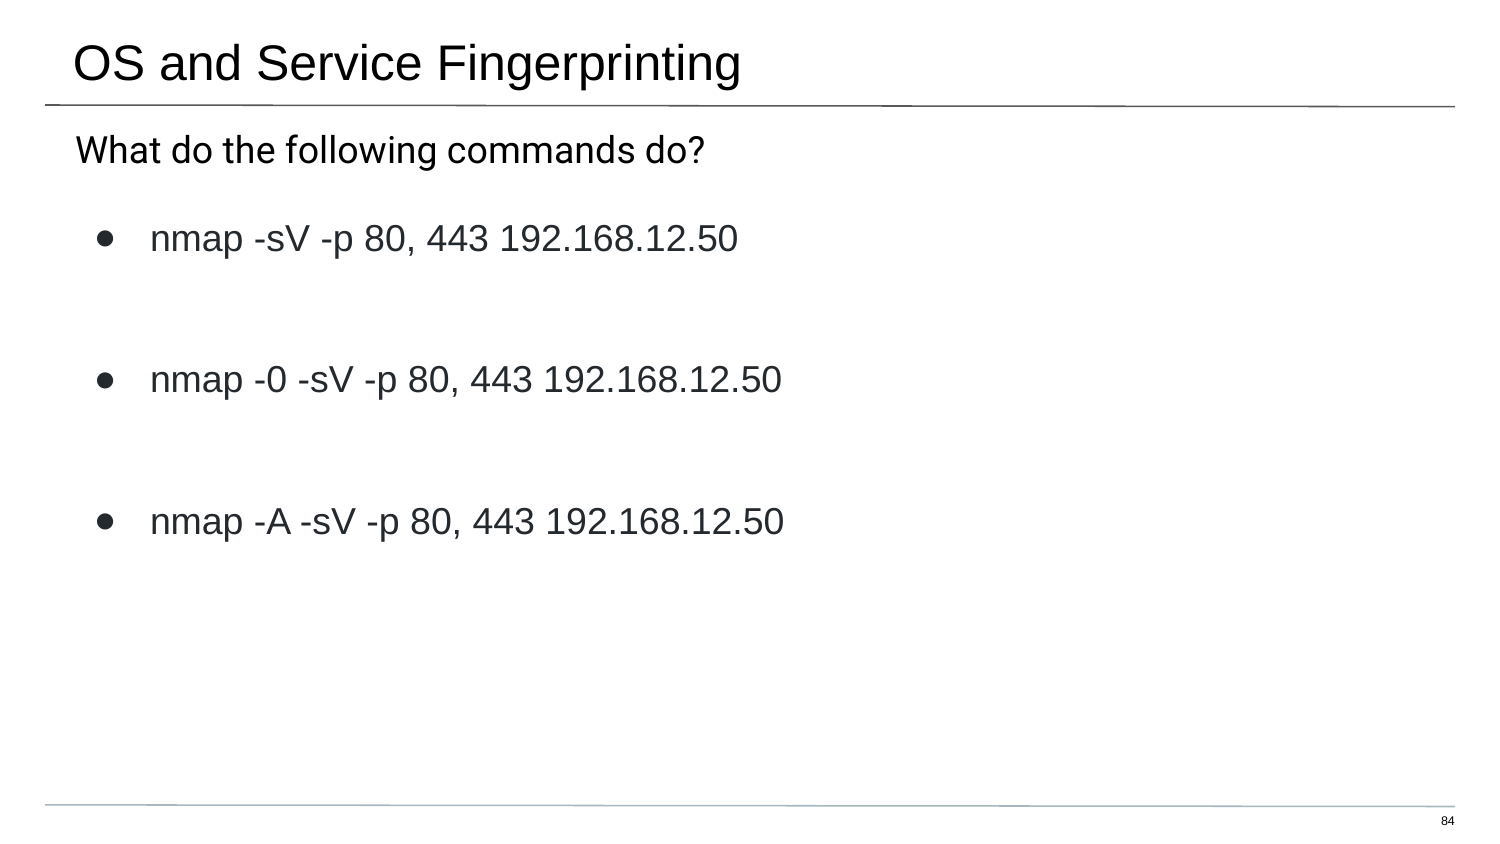

# OS and Service Fingerprinting
What do the following commands do?
nmap -sV -p 80, 443 192.168.12.50

nmap -0 -sV -p 80, 443 192.168.12.50

nmap -A -sV -p 80, 443 192.168.12.50

84